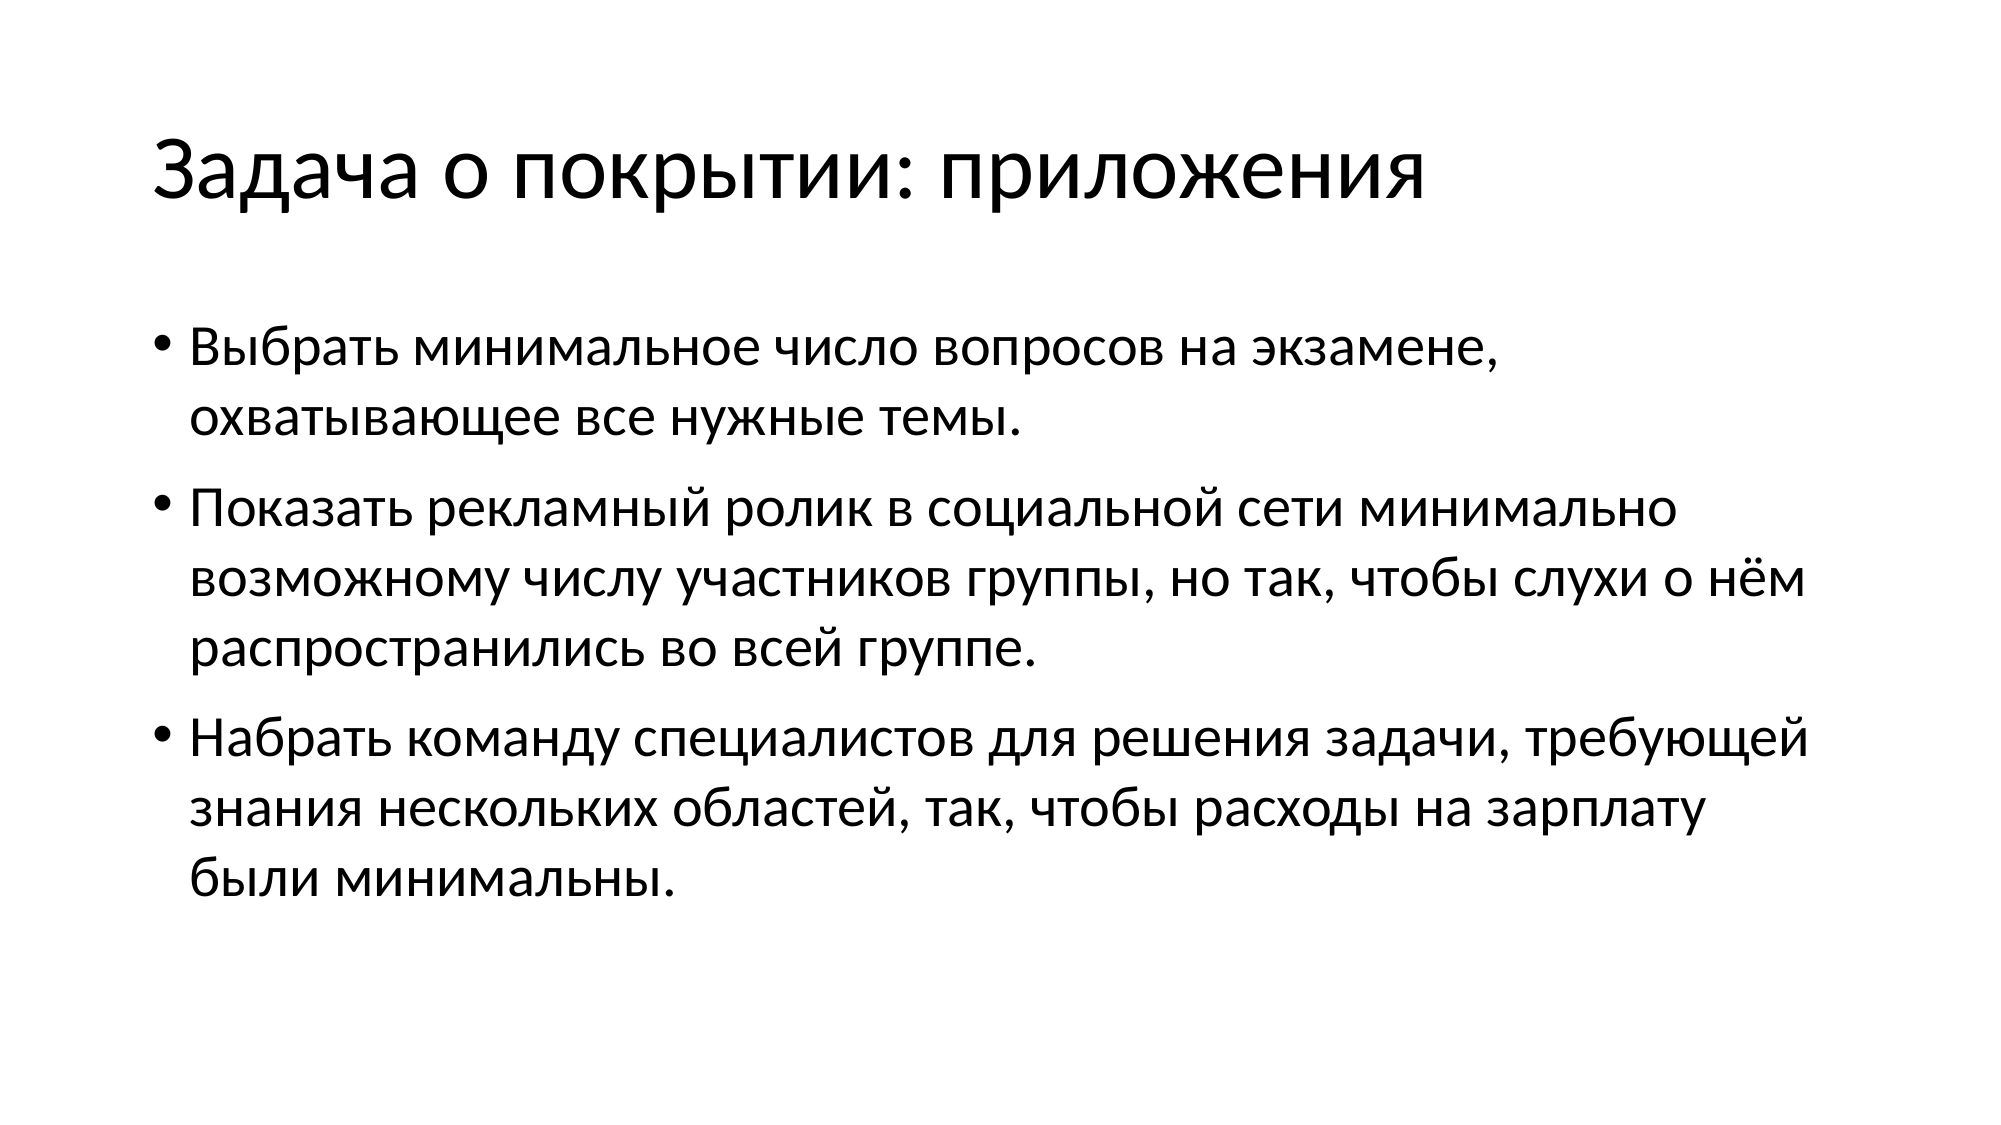

# Задача о покрытии: приложения
Выбрать минимальное число вопросов на экзамене, охватывающее все нужные темы.
Показать рекламный ролик в социальной сети минимально возможному числу участников группы, но так, чтобы слухи о нём распространились во всей группе.
Набрать команду специалистов для решения задачи, требующей знания нескольких областей, так, чтобы расходы на зарплату были минимальны.